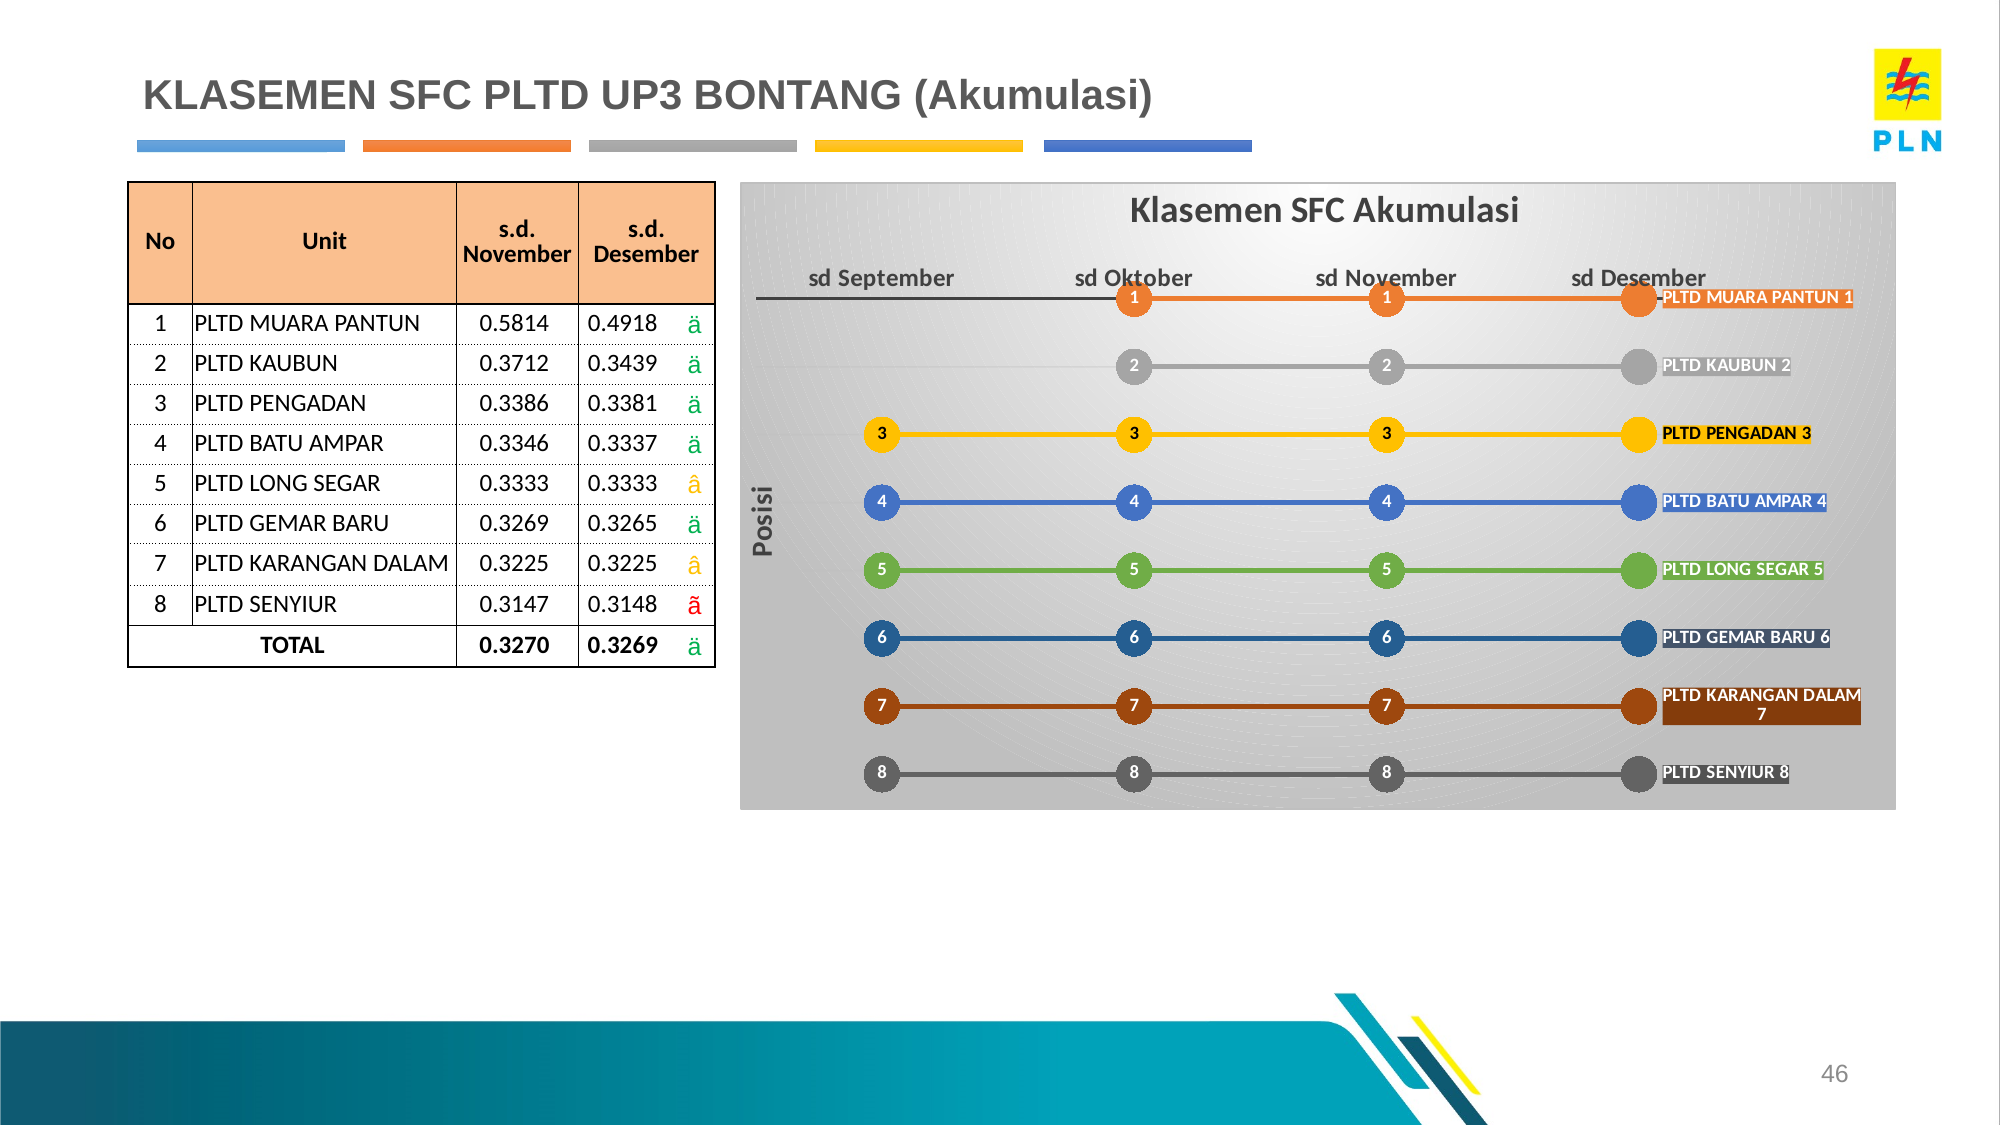

KLASEMEN SFC PLTD UP3 BONTANG (Akumulasi)
| No | Unit | s.d. November | s.d. Desember |  |
| --- | --- | --- | --- | --- |
| 1 | PLTD MUARA PANTUN | 0.5814 | 0.4918 | ä |
| 2 | PLTD KAUBUN | 0.3712 | 0.3439 | ä |
| 3 | PLTD PENGADAN | 0.3386 | 0.3381 | ä |
| 4 | PLTD BATU AMPAR | 0.3346 | 0.3337 | ä |
| 5 | PLTD LONG SEGAR | 0.3333 | 0.3333 | â |
| 6 | PLTD GEMAR BARU | 0.3269 | 0.3265 | ä |
| 7 | PLTD KARANGAN DALAM | 0.3225 | 0.3225 | â |
| 8 | PLTD SENYIUR | 0.3147 | 0.3148 | ã |
| TOTAL |  | 0.3270 | 0.3269 | ä |

### Chart: Klasemen SFC Akumulasi

| Category |  | PLTD MUARA PANTUN | PLTD KAUBUN | PLTD PENGADAN | PLTD BATU AMPAR | PLTD LONG SEGAR | PLTD GEMAR BARU | PLTD KARANGAN DALAM | PLTD SENYIUR |
|---|---|---|---|---|---|---|---|---|---|
| sd September | 0.0 | None | None | 3.0 | 4.0 | 5.0 | 6.0 | 7.0 | 8.0 |
| sd Oktober | 0.0 | 1.0 | 2.0 | 3.0 | 4.0 | 5.0 | 6.0 | 7.0 | 8.0 |
| sd November | 0.0 | 1.0 | 2.0 | 3.0 | 4.0 | 5.0 | 6.0 | 7.0 | 8.0 |
| sd Desember | 0.0 | 1.0 | 2.0 | 3.0 | 4.0 | 5.0 | 6.0 | 7.0 | 8.0 |
46